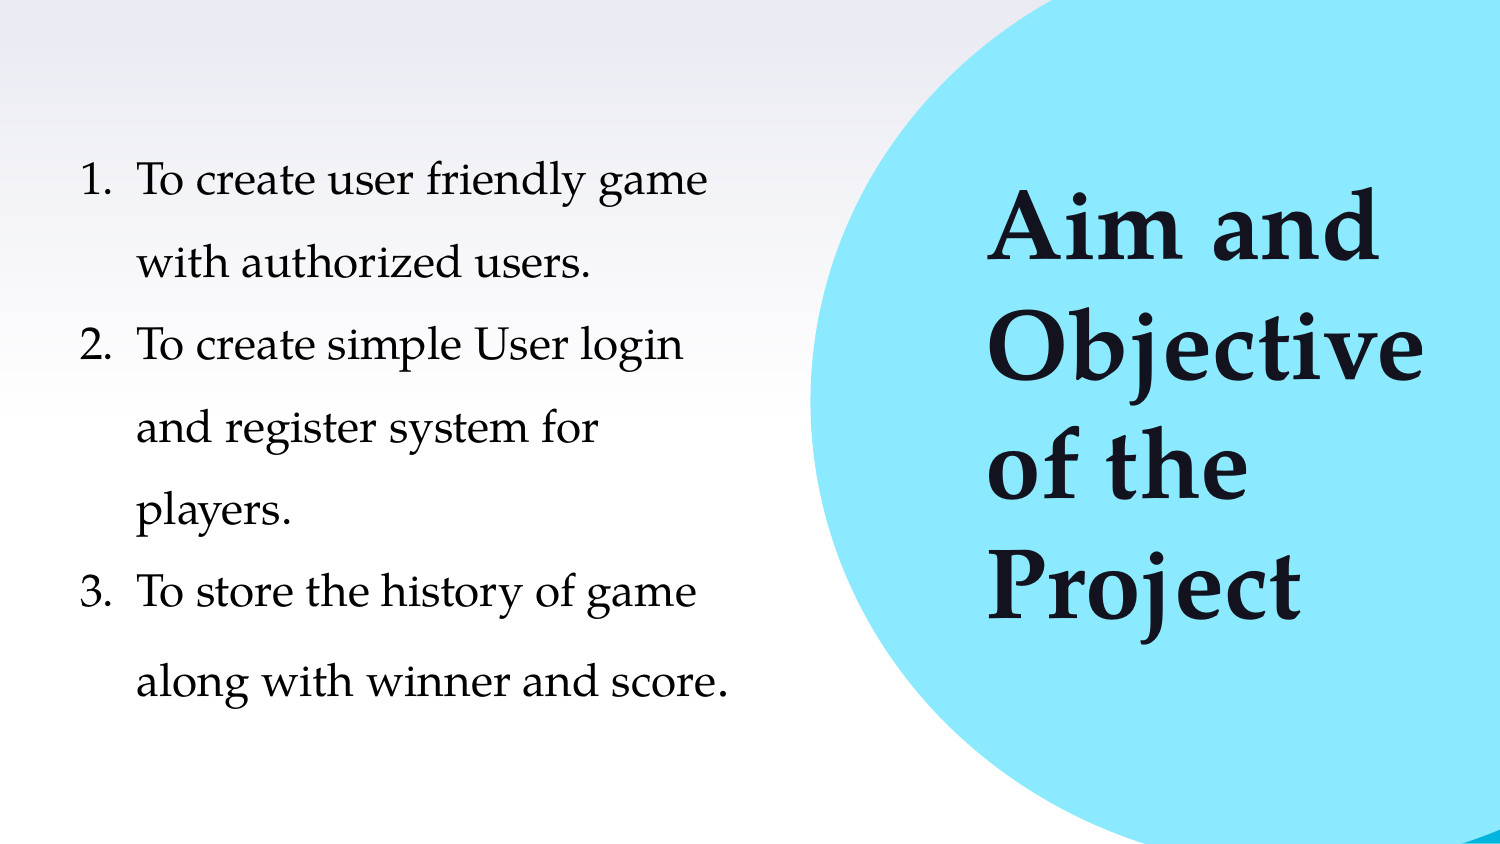

To create user friendly game with authorized users.
To create simple User login and register system for players.
To store the history of game along with winner and score.
Aim and Objective of the Project
4